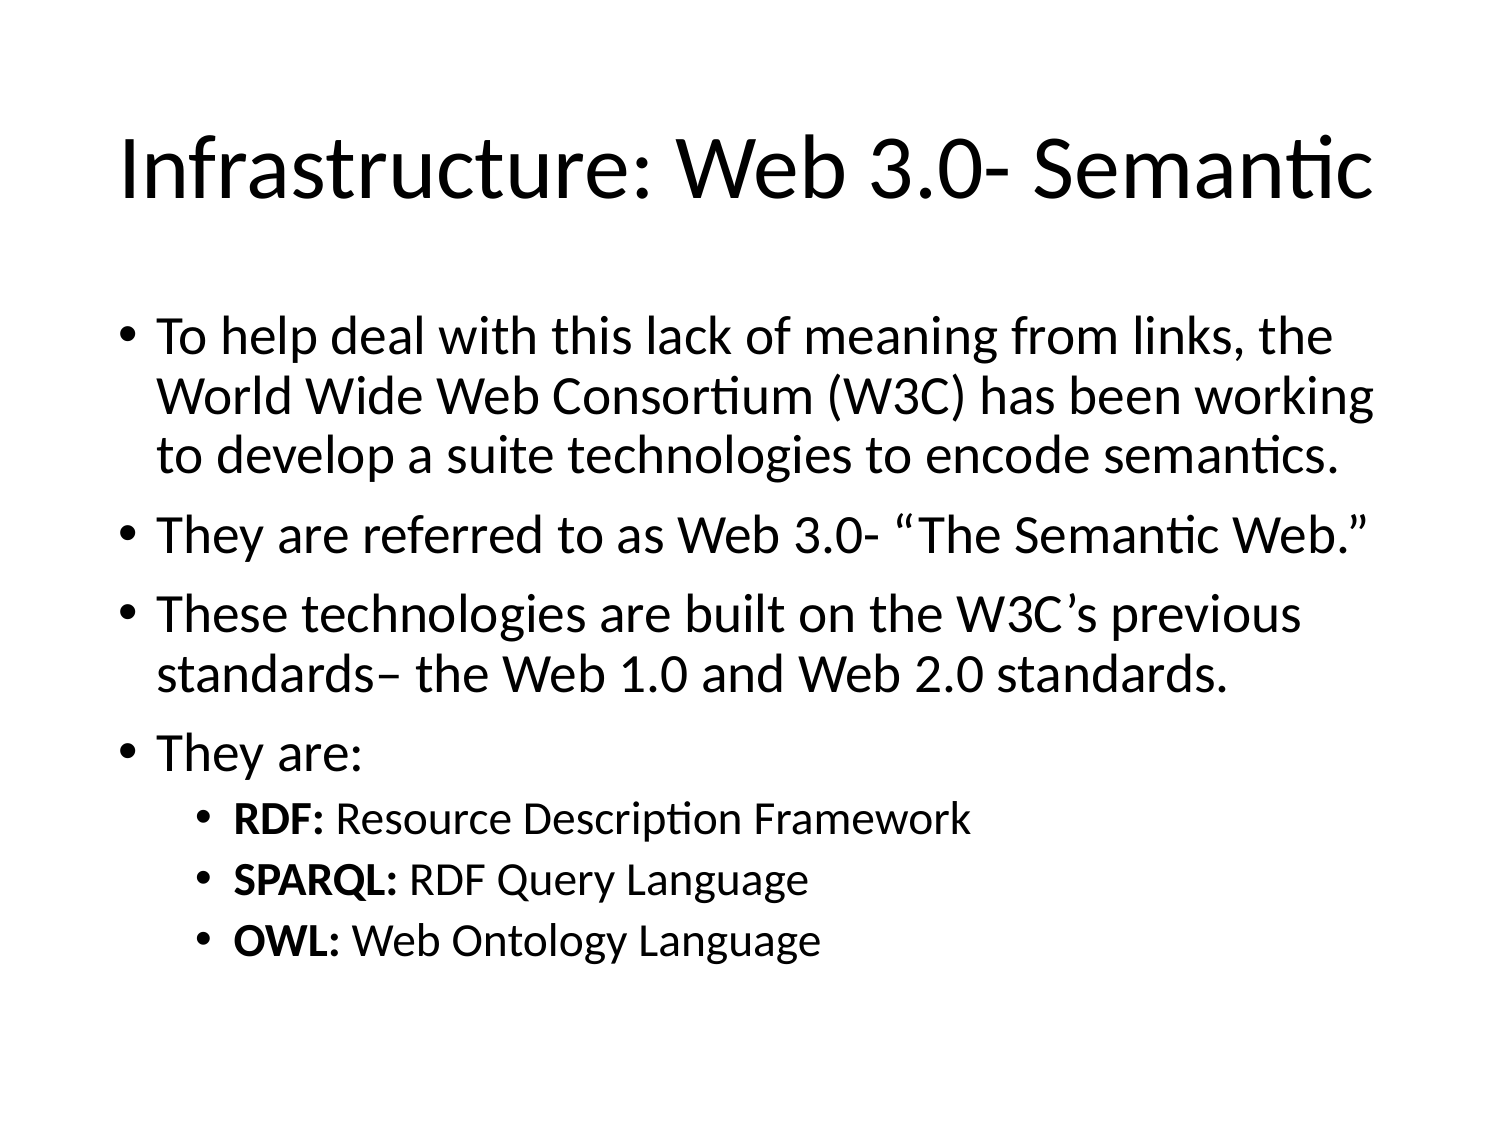

# Infrastructure: Web 3.0- Semantic
To help deal with this lack of meaning from links, the World Wide Web Consortium (W3C) has been working to develop a suite technologies to encode semantics.
They are referred to as Web 3.0- “The Semantic Web.”
These technologies are built on the W3C’s previous standards– the Web 1.0 and Web 2.0 standards.
They are:
RDF: Resource Description Framework
SPARQL: RDF Query Language
OWL: Web Ontology Language